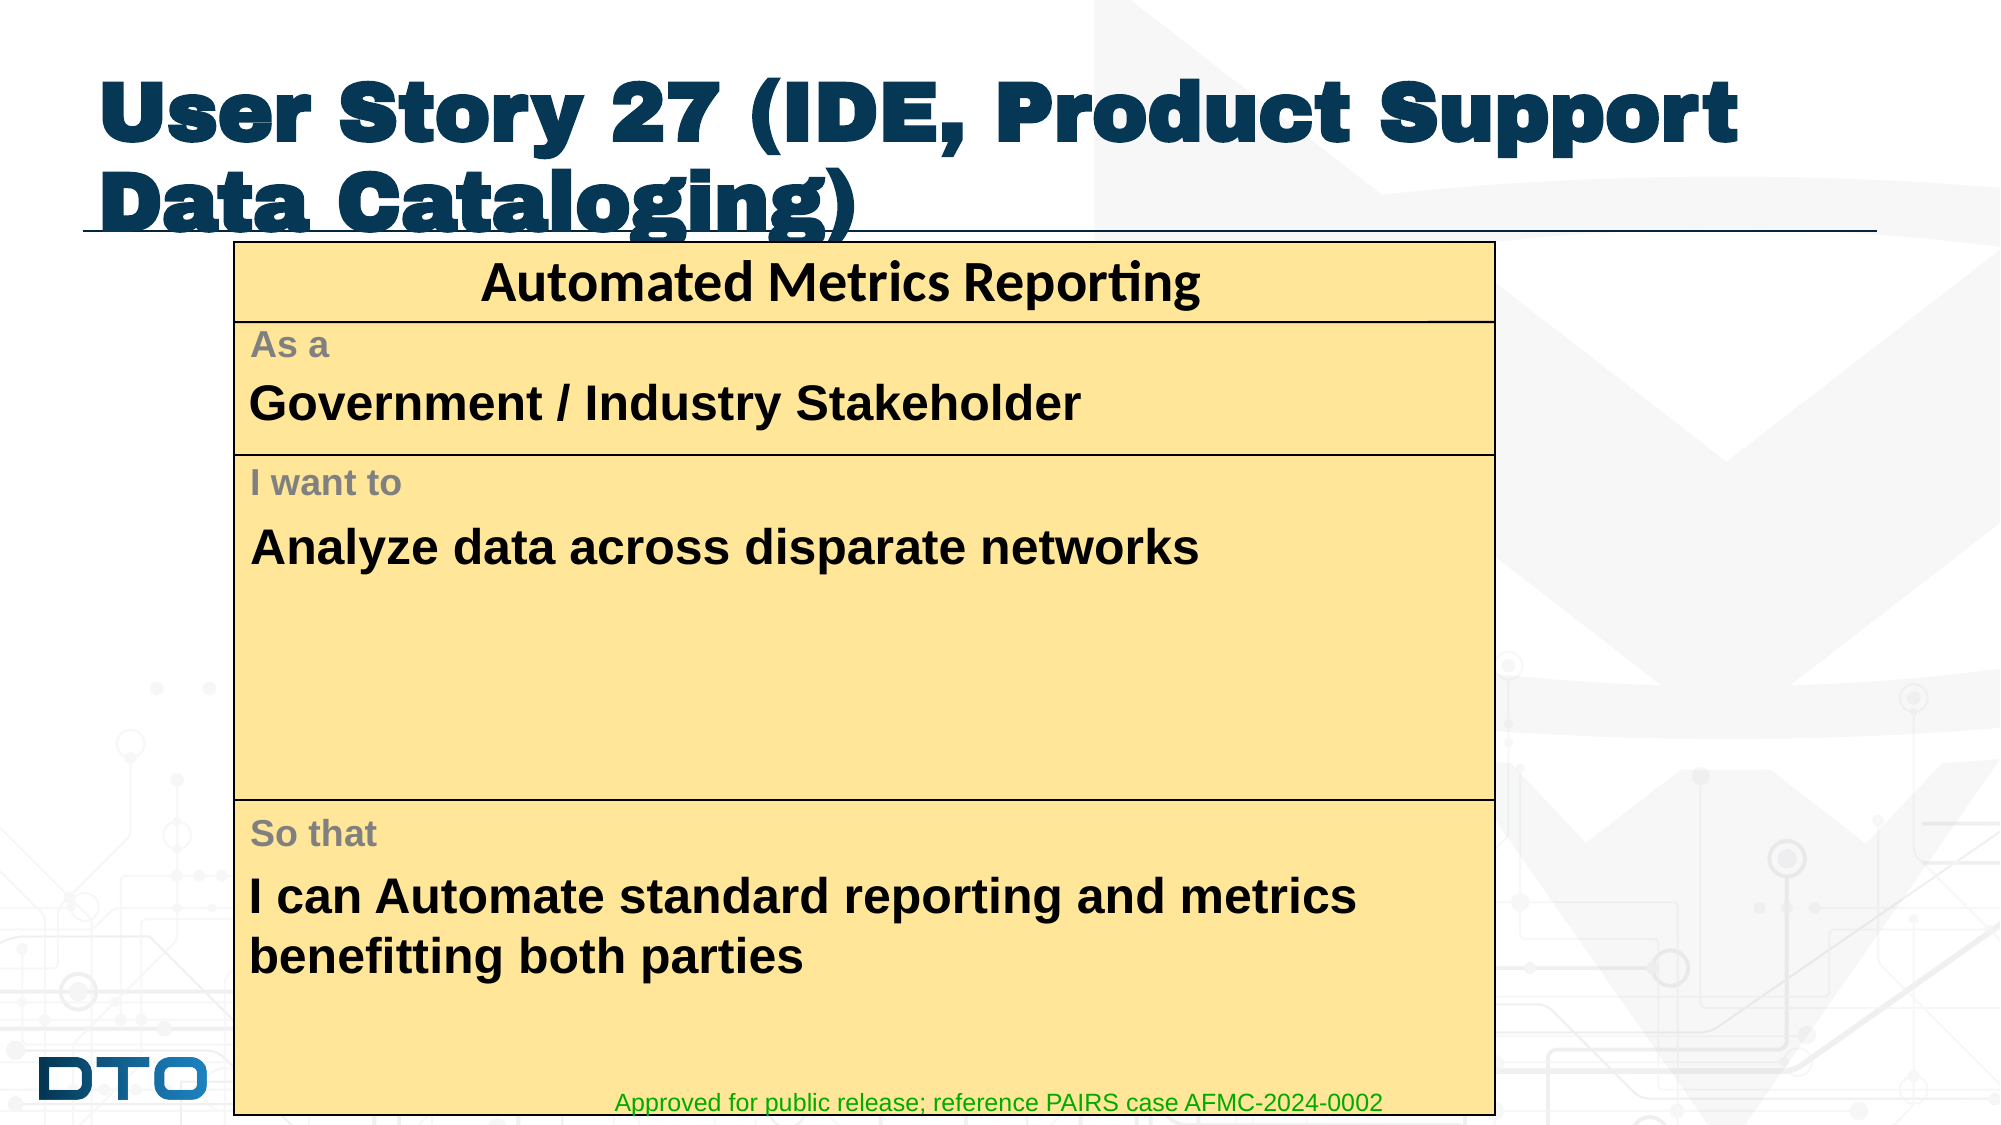

# User Story 27 (IDE, Product Support Data Cataloging)
Automated Metrics Reporting

As a
Government / Industry Stakeholder
I want to
Analyze data across disparate networks
So that
I can Automate standard reporting and metrics benefitting both parties
Approved for public release; reference PAIRS case AFMC-2024-0002